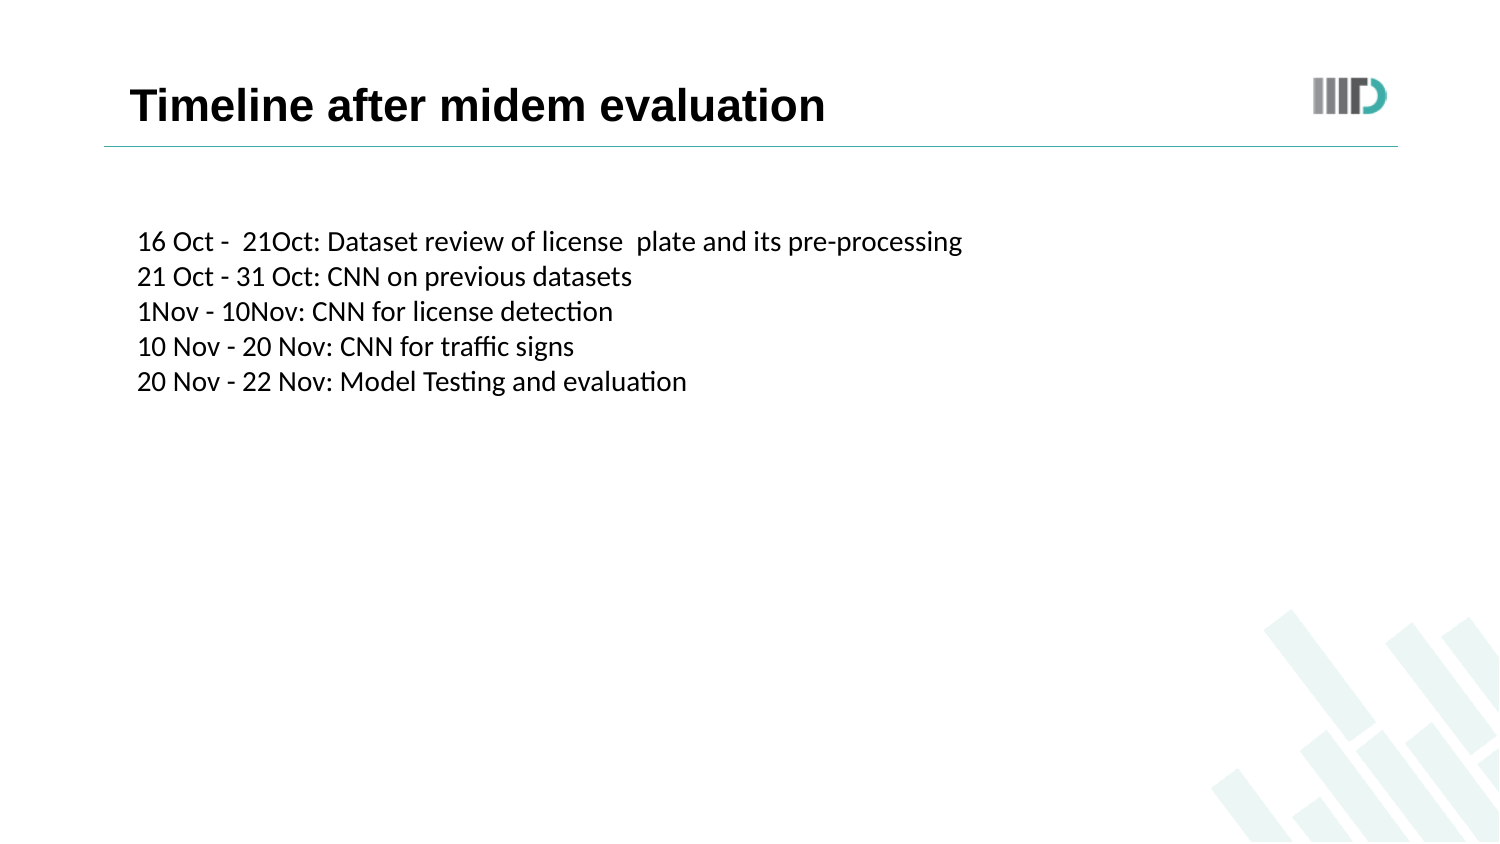

Timeline after midem evaluation
16 Oct -  21Oct: Dataset review of license  plate and its pre-processing
21 Oct - 31 Oct: CNN on previous datasets
1Nov - 10Nov: CNN for license detection
10 Nov - 20 Nov: CNN for traffic signs
20 Nov - 22 Nov: Model Testing and evaluation